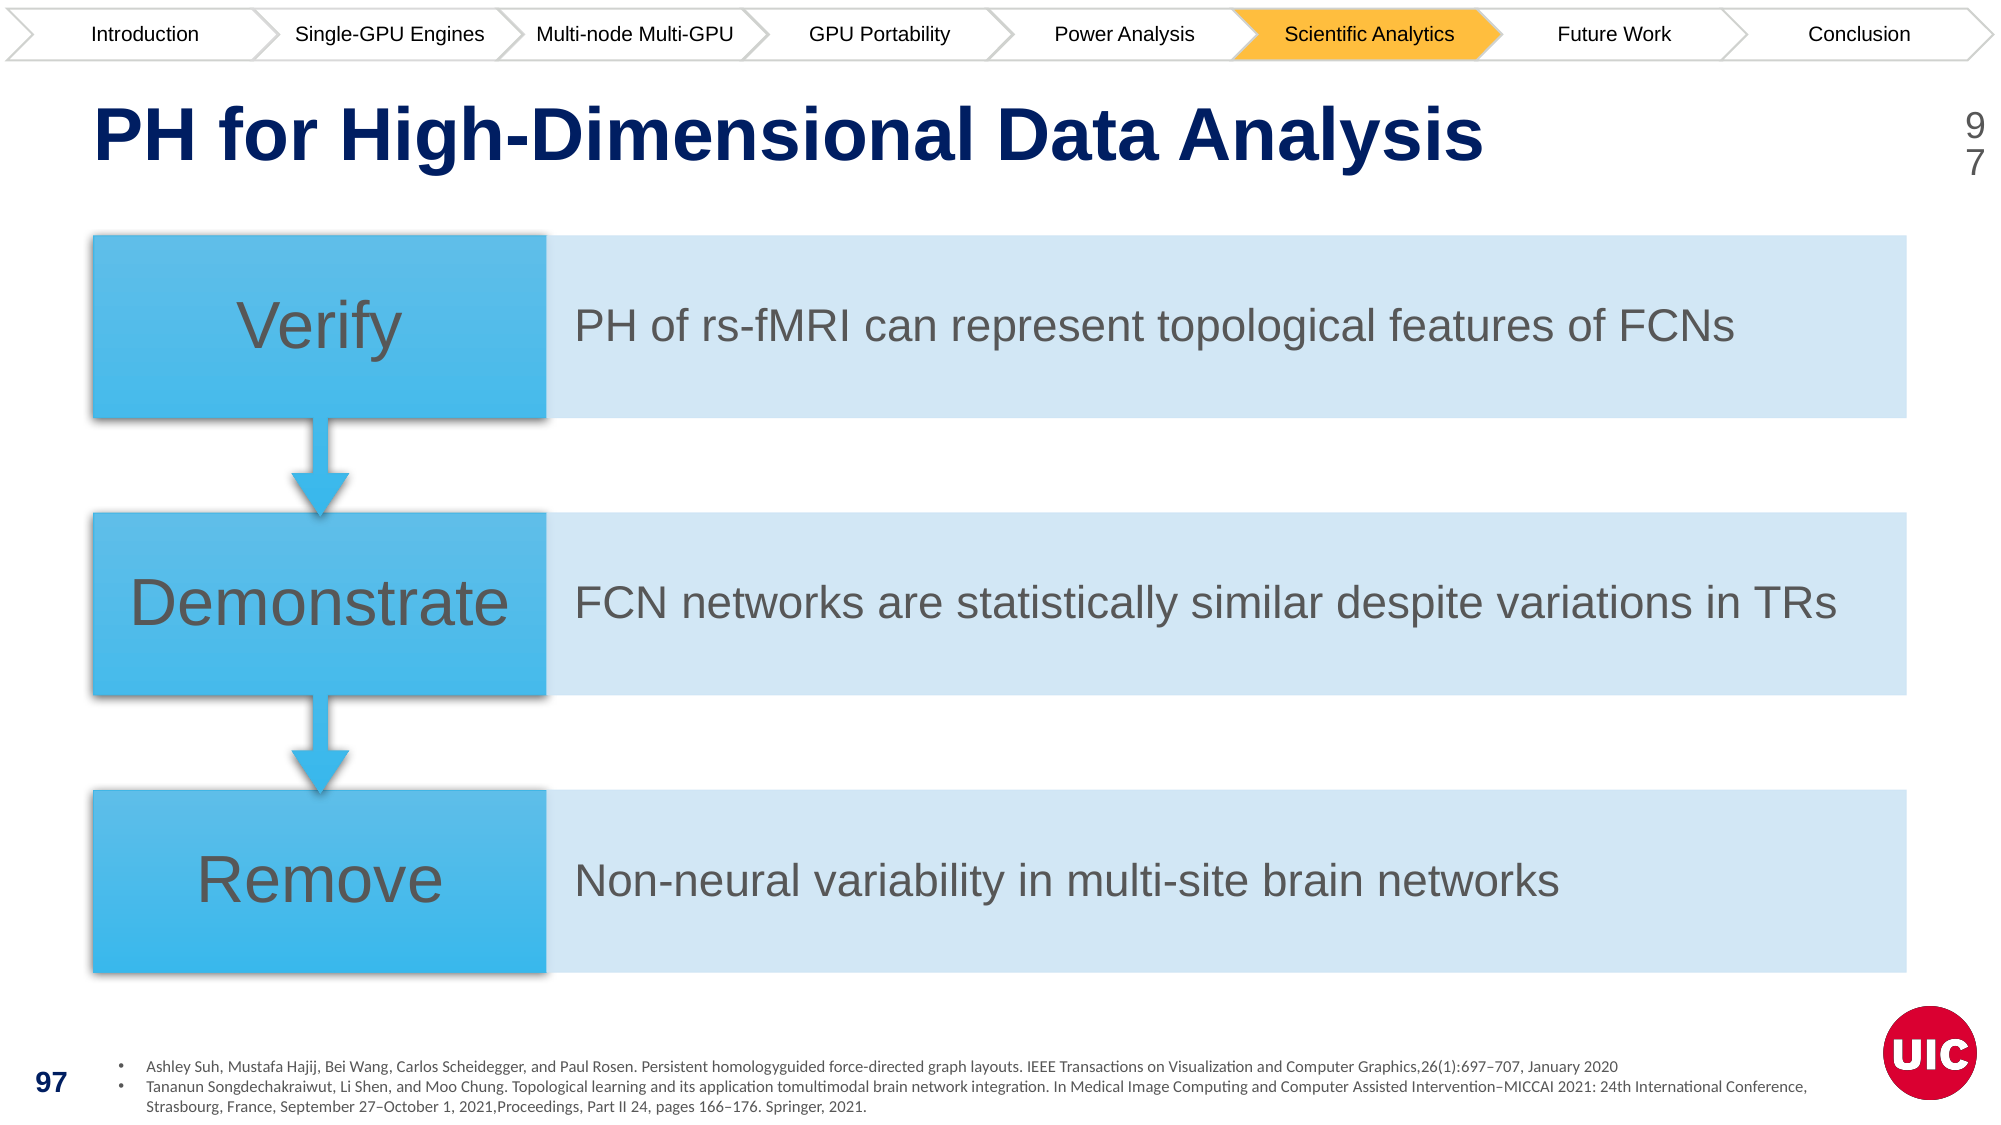

Introduction
Single-GPU Engines
Multi-node Multi-GPU
GPU Portability
Power Analysis
Scientific Analytics
Future Work
Conclusion
# PH for High-Dimensional Data Analysis
97
Remove
Non-neural variability in multi-site brain networks
Demonstrate
FCN networks are statistically similar despite variations in TRs
Verify
PH of rs-fMRI can represent topological features of FCNs
Ashley Suh, Mustafa Hajij, Bei Wang, Carlos Scheidegger, and Paul Rosen. Persistent homologyguided force-directed graph layouts. IEEE Transactions on Visualization and Computer Graphics,26(1):697–707, January 2020
Tananun Songdechakraiwut, Li Shen, and Moo Chung. Topological learning and its application tomultimodal brain network integration. In Medical Image Computing and Computer Assisted Intervention–MICCAI 2021: 24th International Conference, Strasbourg, France, September 27–October 1, 2021,Proceedings, Part II 24, pages 166–176. Springer, 2021.